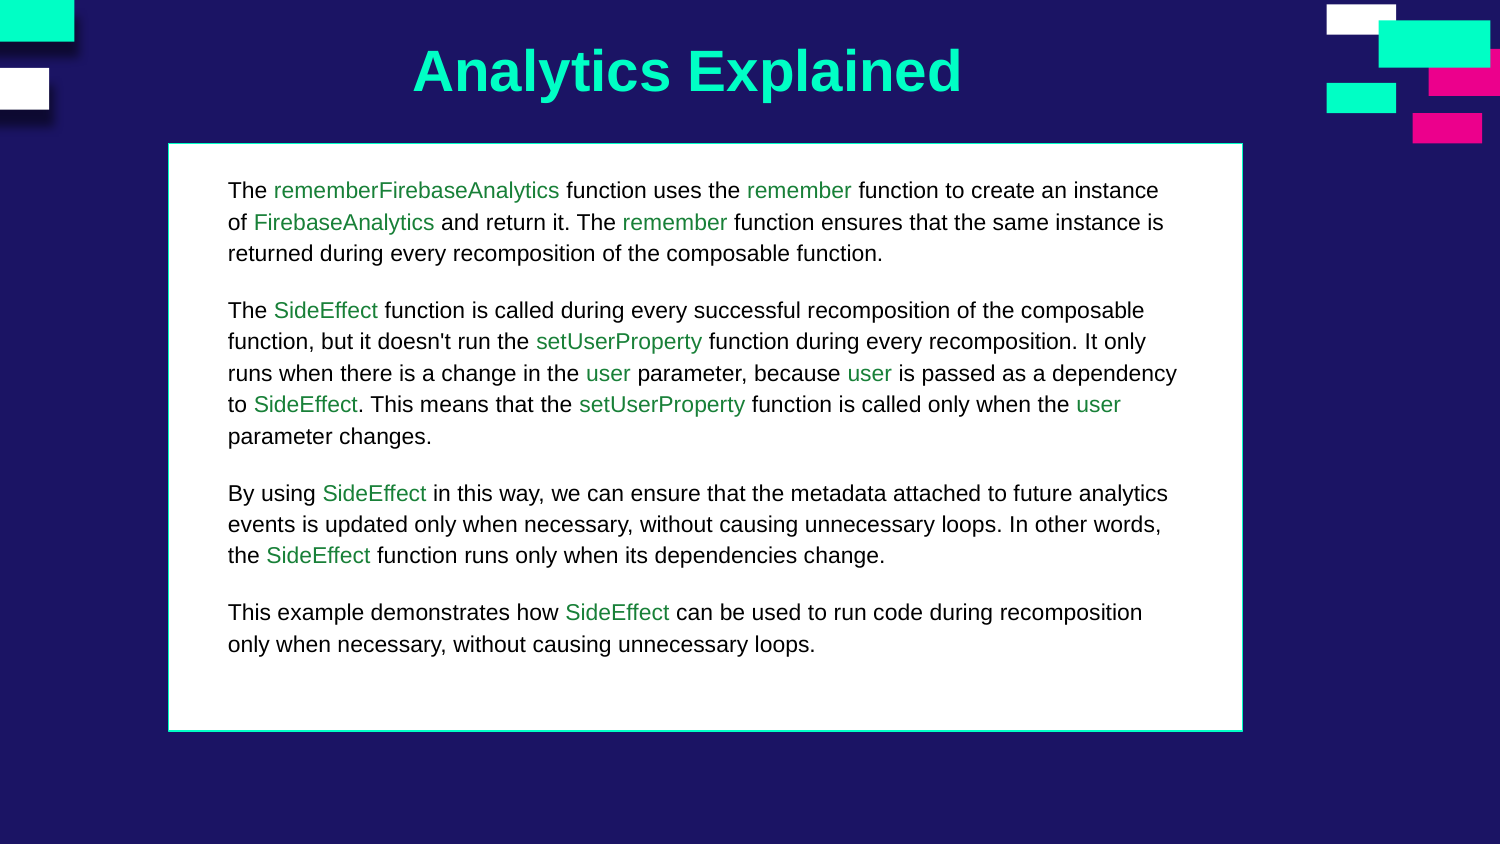

Analytics Explained

The rememberFirebaseAnalytics function uses the remember function to create an instance of FirebaseAnalytics and return it. The remember function ensures that the same instance is returned during every recomposition of the composable function.
The SideEffect function is called during every successful recomposition of the composable function, but it doesn't run the setUserProperty function during every recomposition. It only runs when there is a change in the user parameter, because user is passed as a dependency to SideEffect. This means that the setUserProperty function is called only when the user parameter changes.
By using SideEffect in this way, we can ensure that the metadata attached to future analytics events is updated only when necessary, without causing unnecessary loops. In other words, the SideEffect function runs only when its dependencies change.
This example demonstrates how SideEffect can be used to run code during recomposition only when necessary, without causing unnecessary loops.